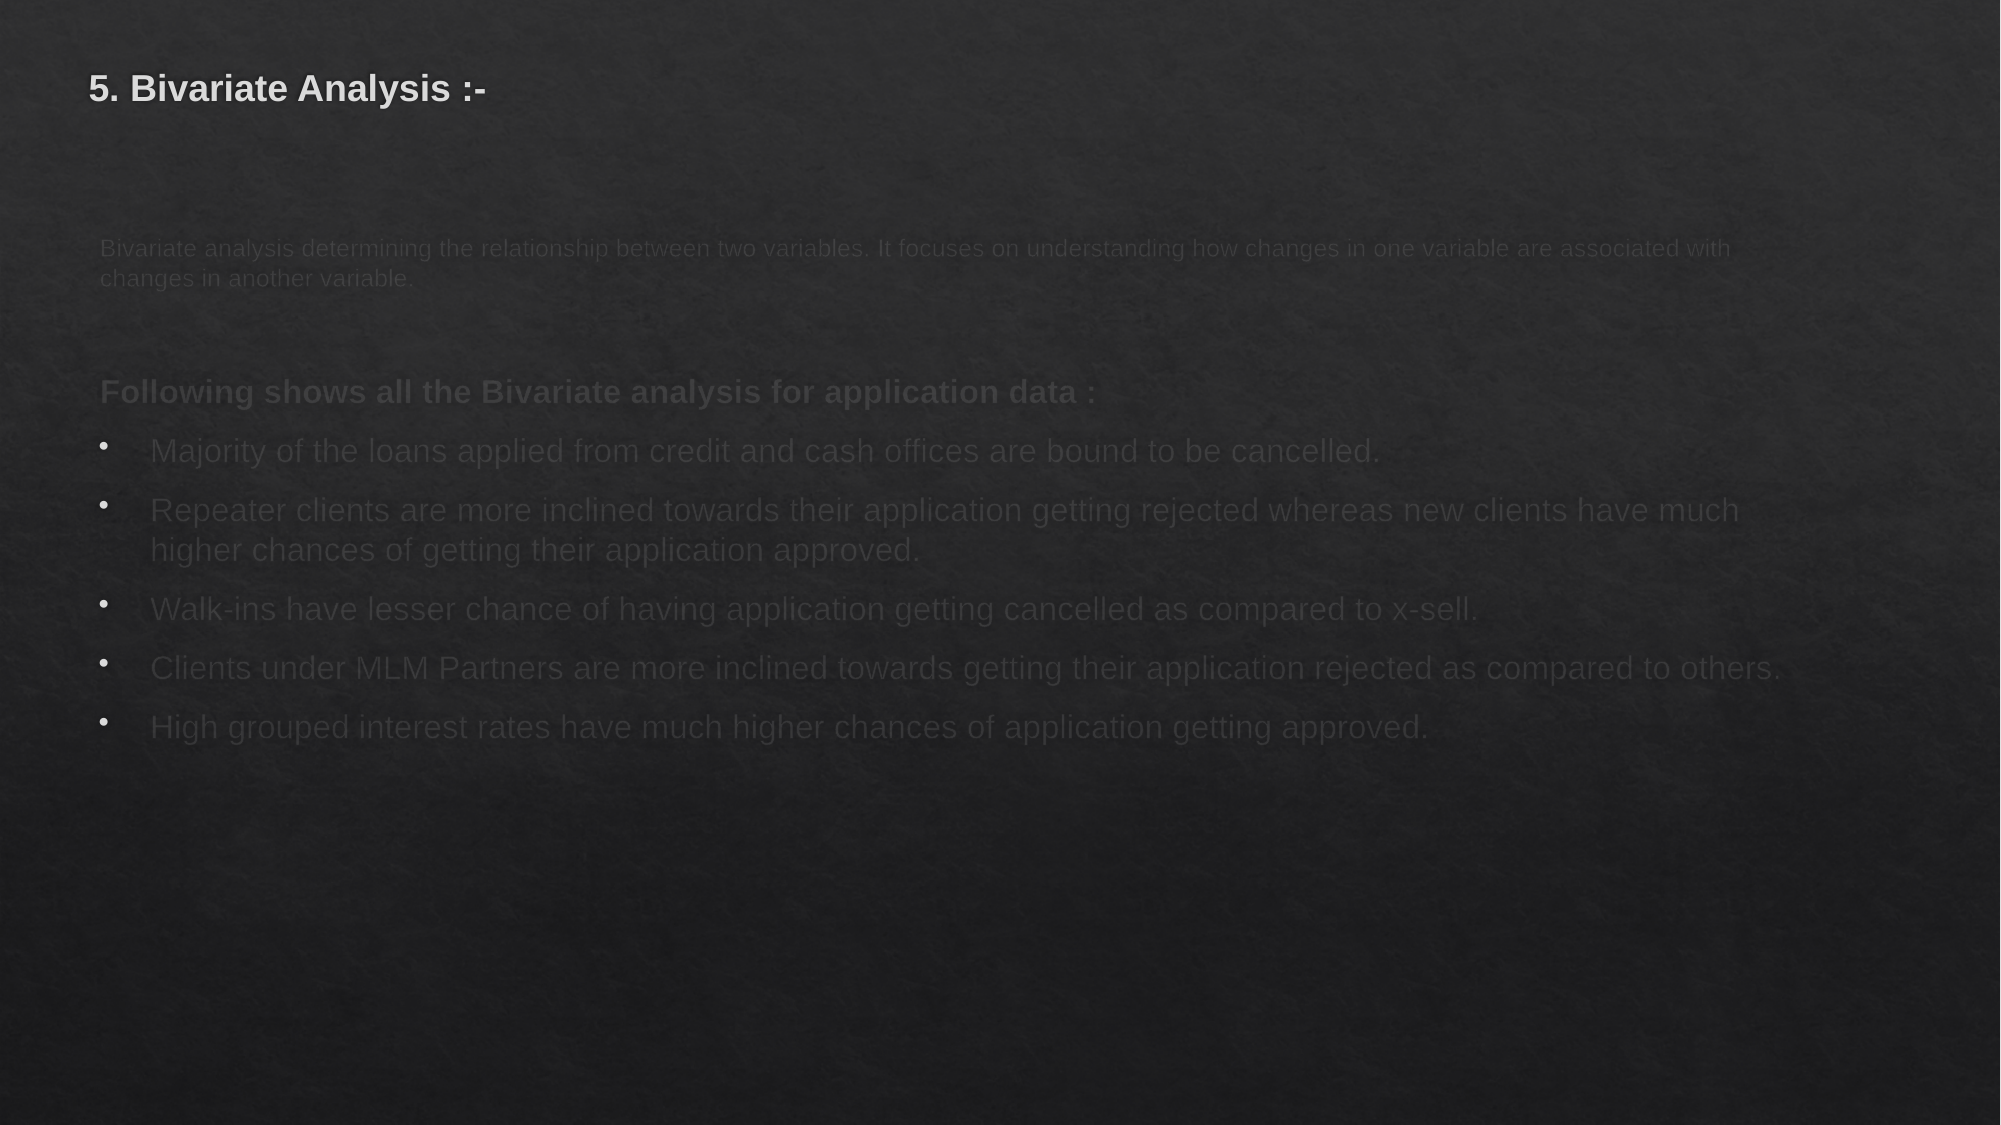

# 5. Bivariate Analysis :-
Bivariate analysis determining the relationship between two variables. It focuses on understanding how changes in one variable are associated with changes in another variable.

Following shows all the Bivariate analysis for application data :
Majority of the loans applied from credit and cash offices are bound to be cancelled.
Repeater clients are more inclined towards their application getting rejected whereas new clients have much higher chances of getting their application approved.
Walk-ins have lesser chance of having application getting cancelled as compared to x-sell.
Clients under MLM Partners are more inclined towards getting their application rejected as compared to others.
High grouped interest rates have much higher chances of application getting approved.